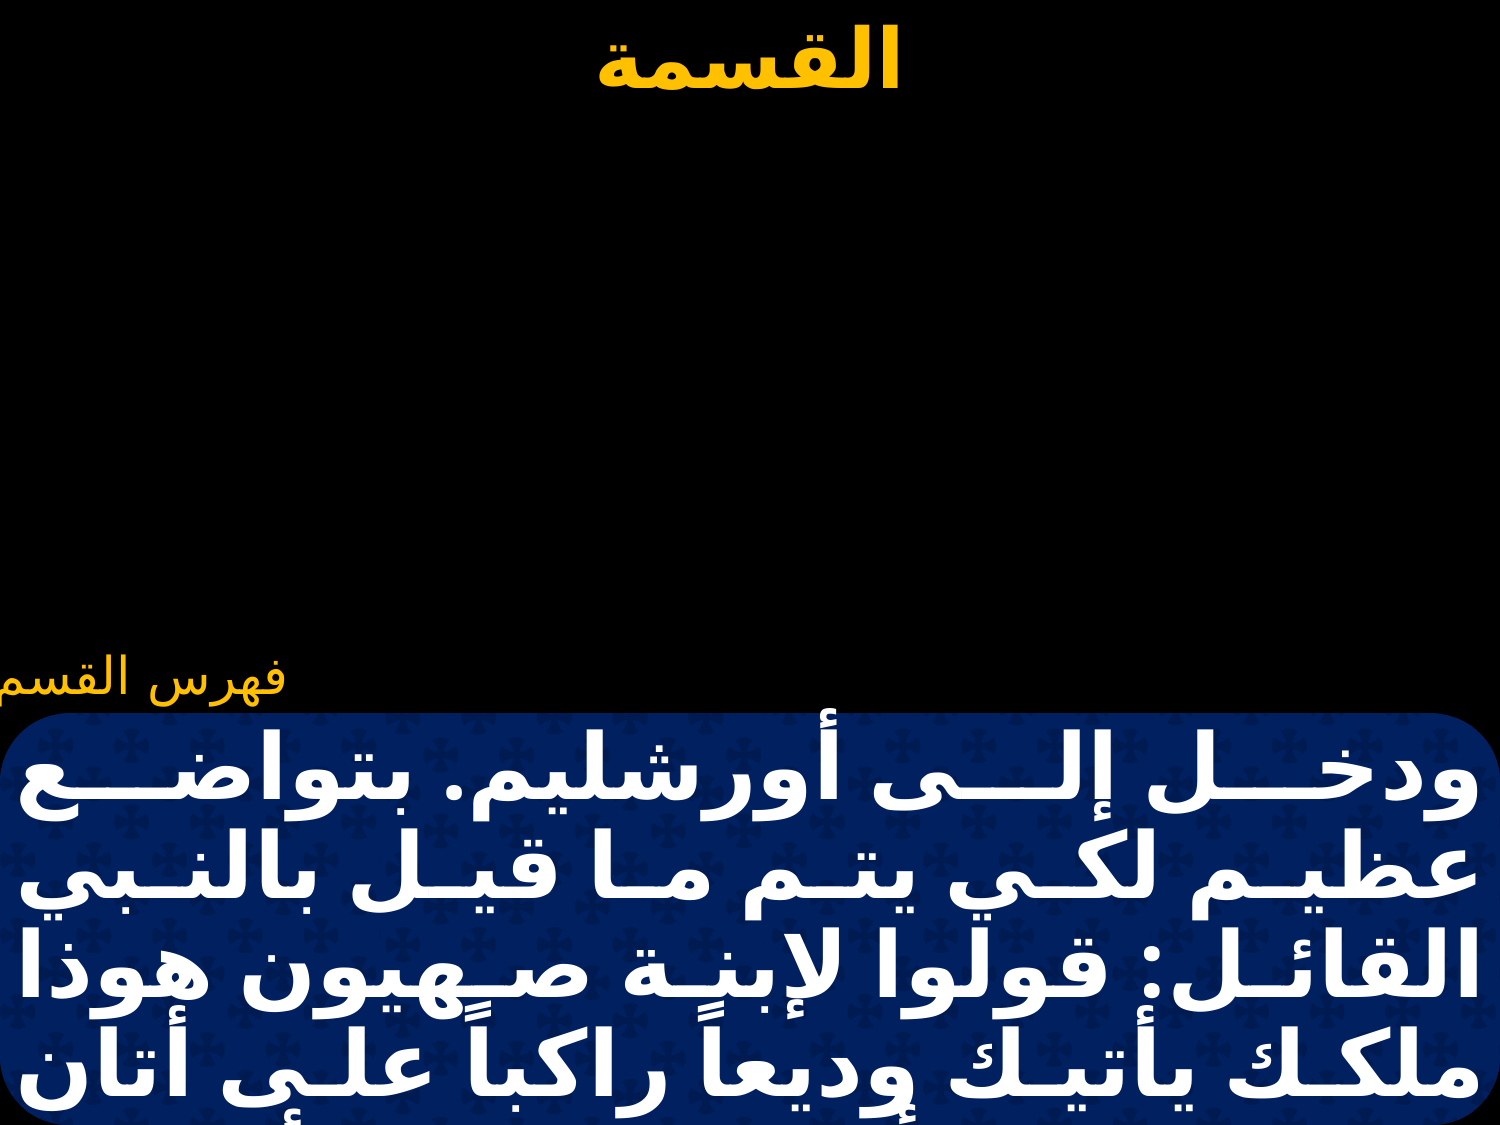

#
ودخل إلى أورشليم. بتواضع عظيم لكي يتم ما قيل بالنبي القائل: قولوا لإبنة صهيون هوذا ملكك يأتيك وديعاً راكباً على أتان وجحش إبن أتان. وحمل الأطفال سعفاً من النخل وخرجوا للقائه وكانوا